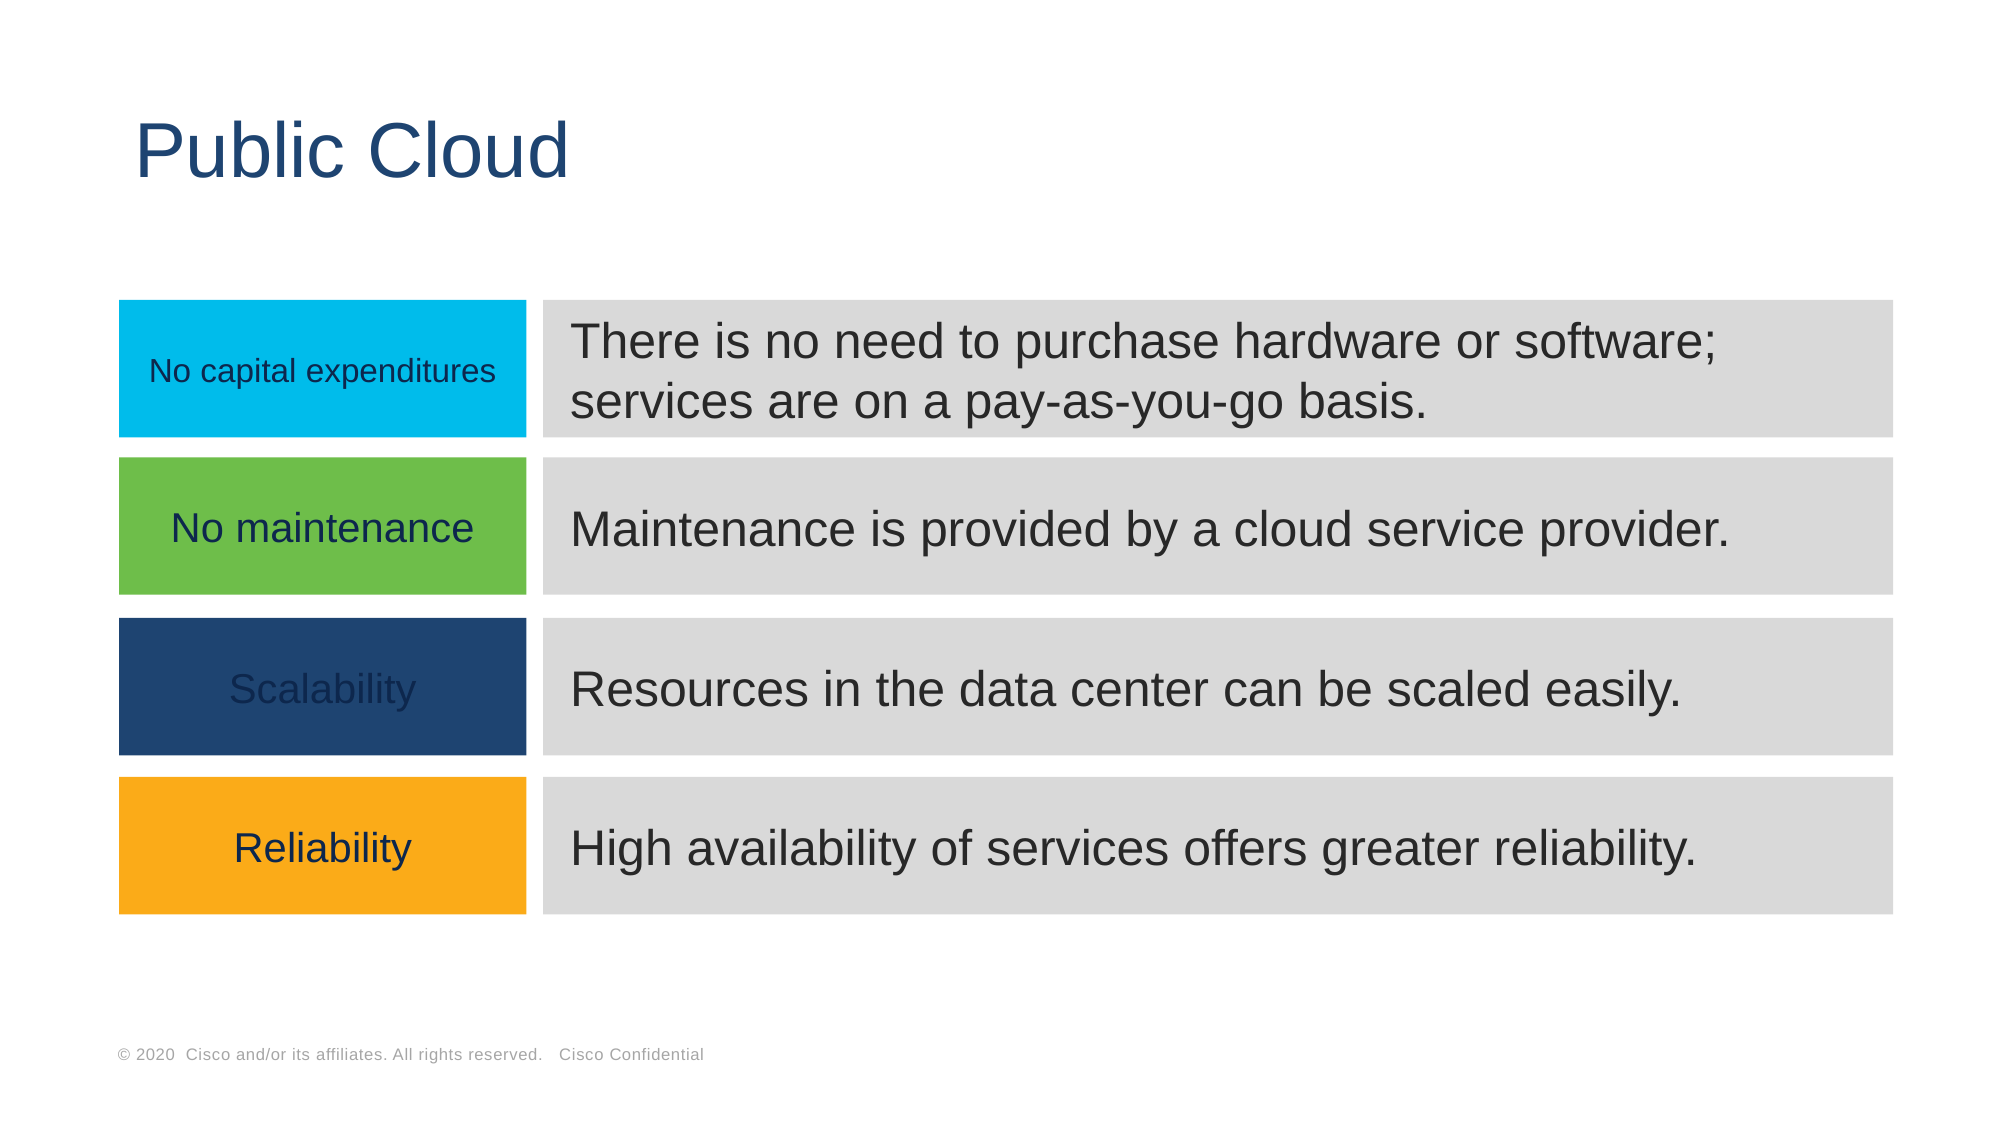

Public Cloud
No capital expenditures
There is no need to purchase hardware or software; services are on a pay-as-you-go basis.
No maintenance
Maintenance is provided by a cloud service provider.
Scalability
Resources in the data center can be scaled easily.
Reliability
High availability of services offers greater reliability.